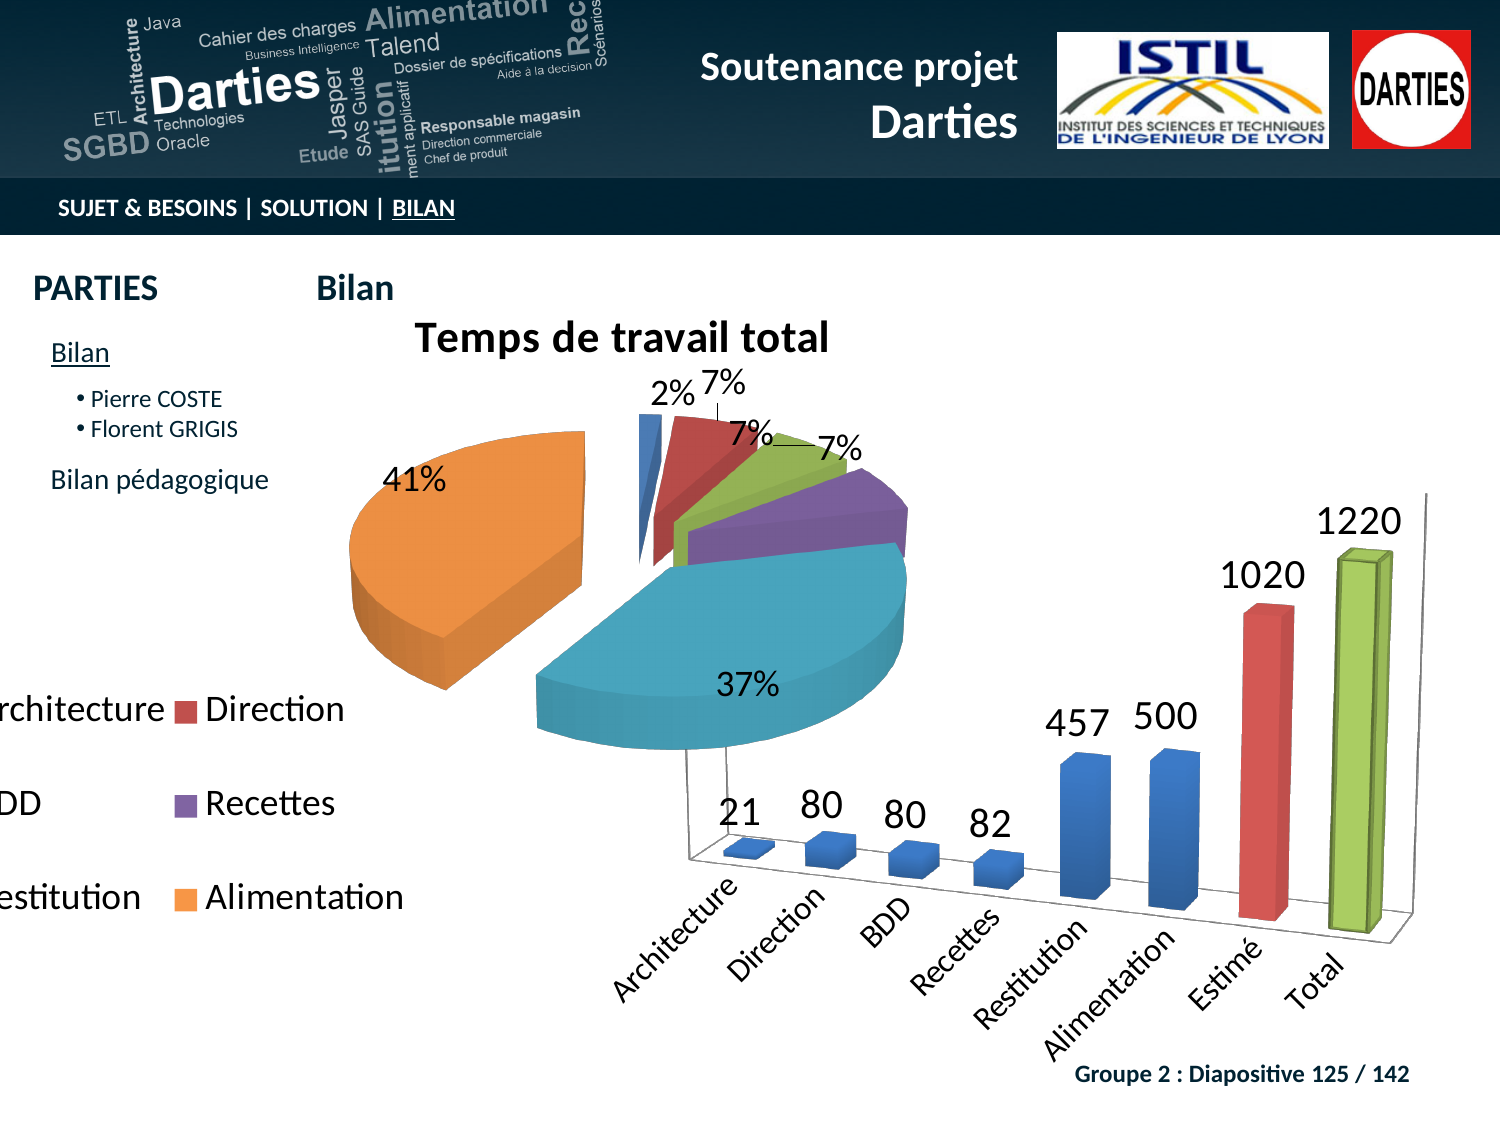

[unsupported chart]

[unsupported chart]

[unsupported chart]

Groupe 2 : Diapositive 125 / 142